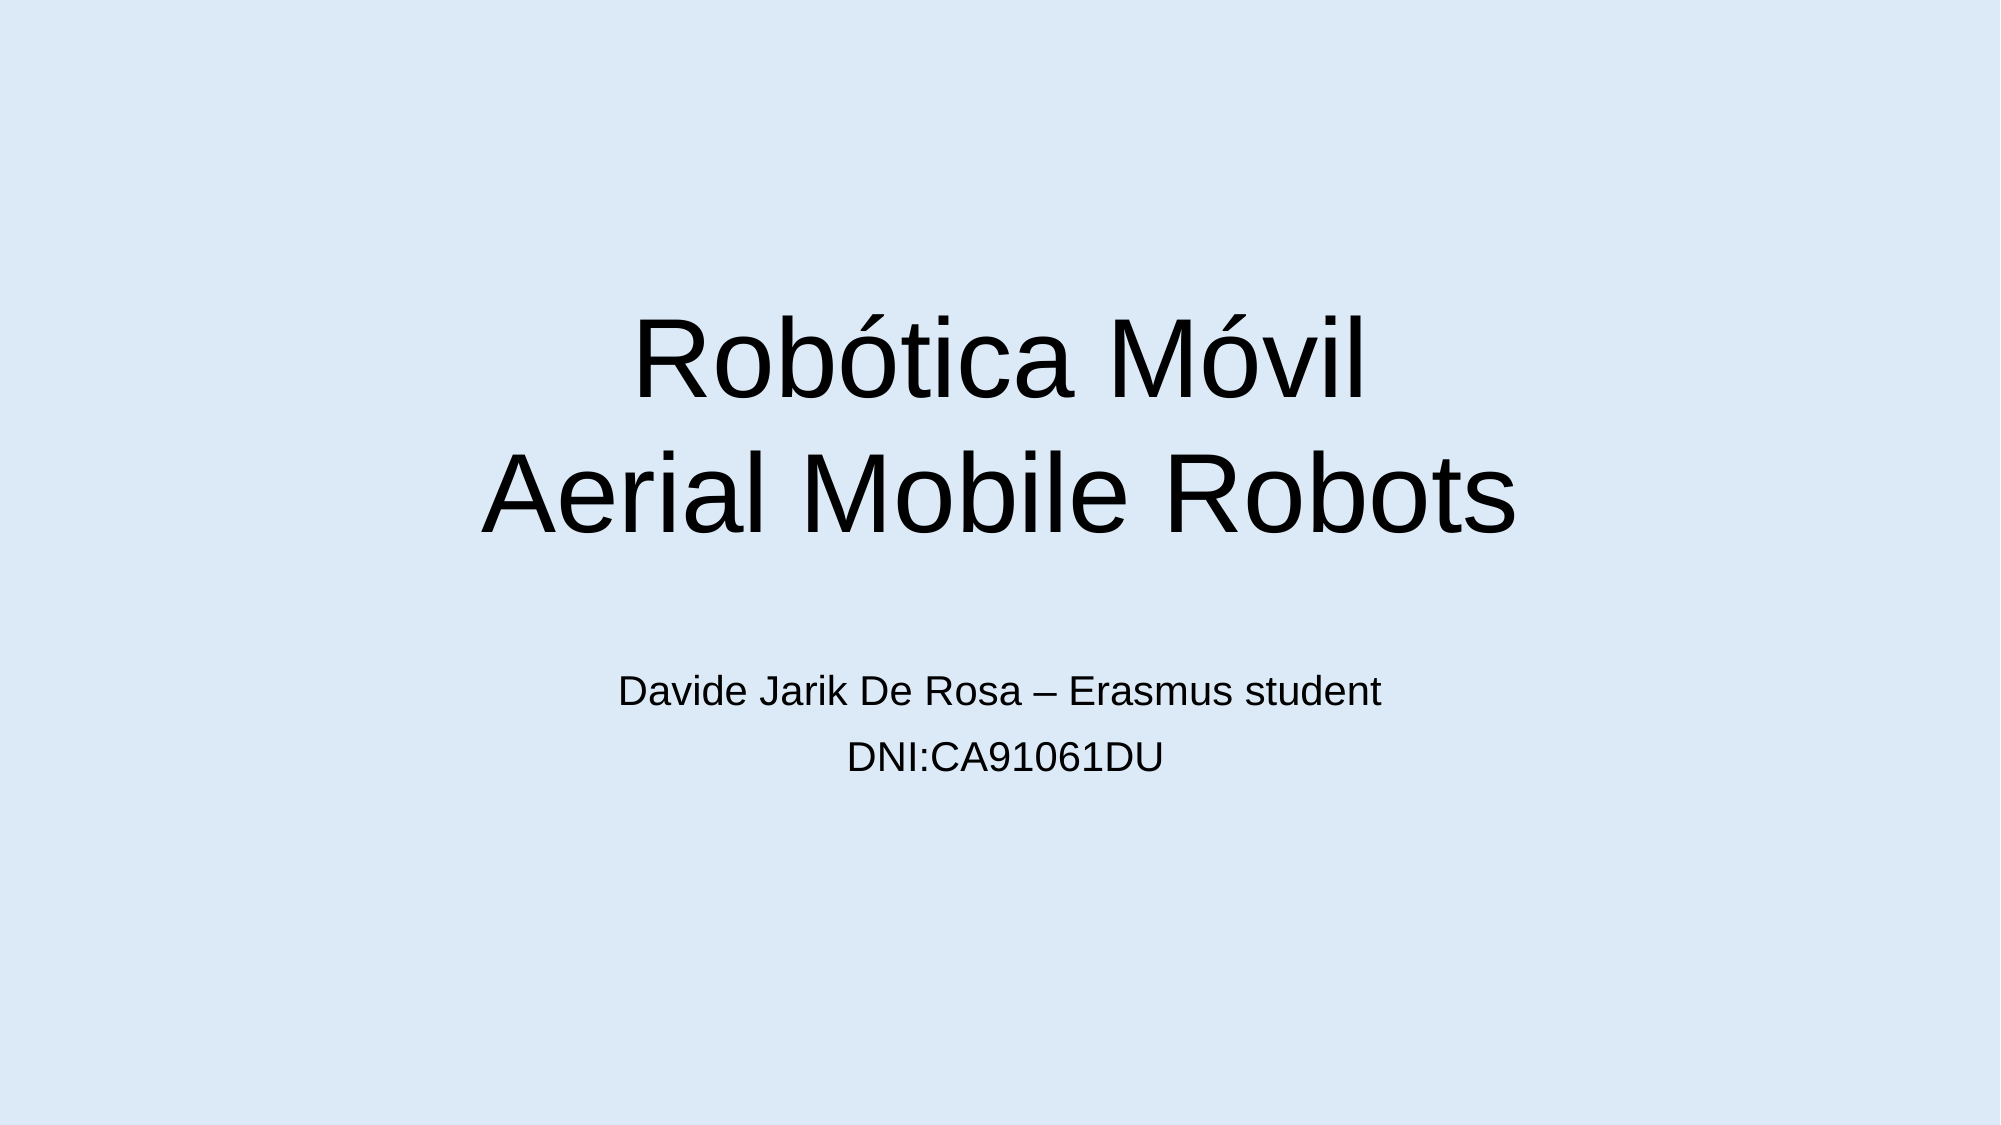

# Robótica Móvil Aerial Mobile Robots

Davide Jarik De Rosa – Erasmus student
 DNI:CA91061DU